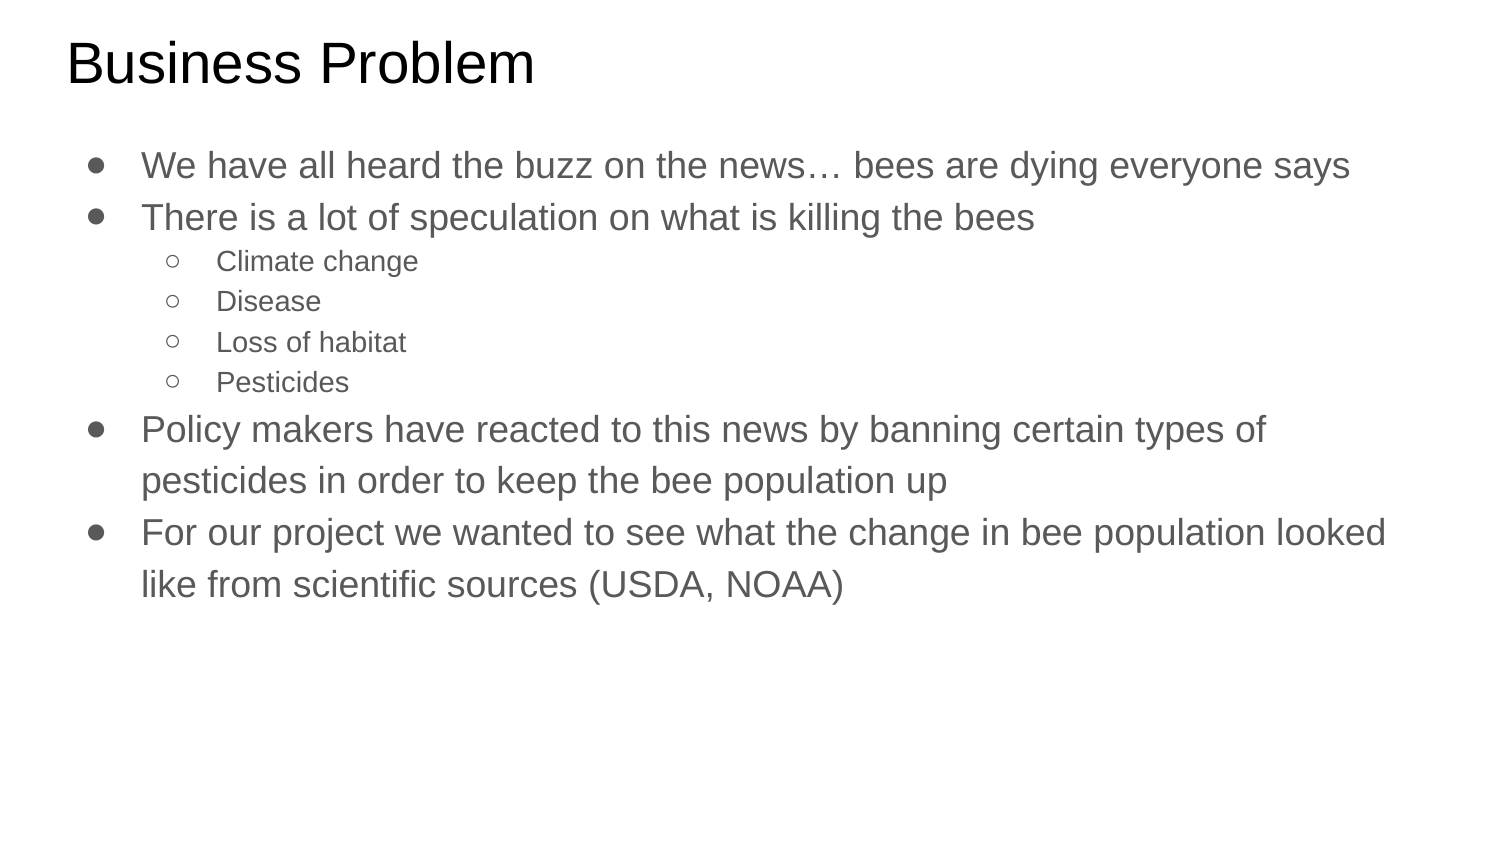

# Business Problem

We have all heard the buzz on the news… bees are dying everyone says
There is a lot of speculation on what is killing the bees
Climate change
Disease
Loss of habitat
Pesticides
Policy makers have reacted to this news by banning certain types of pesticides in order to keep the bee population up
For our project we wanted to see what the change in bee population looked like from scientific sources (USDA, NOAA)